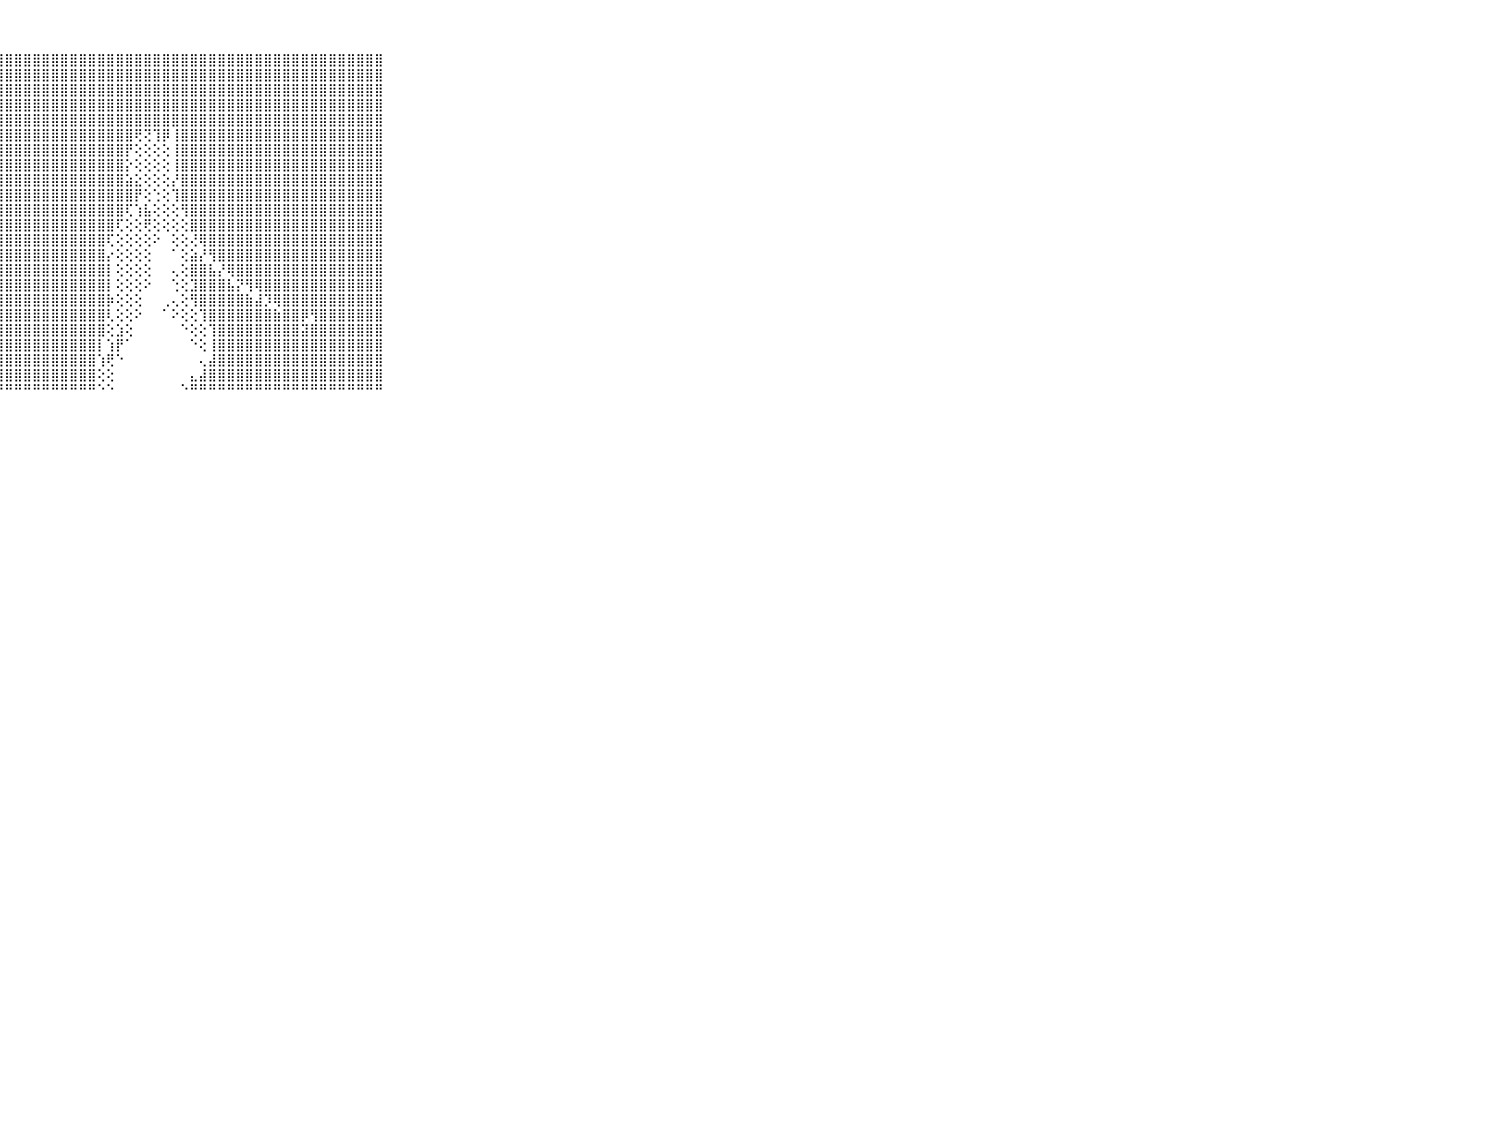

⠀⠀⠀⠀⠀⠀⠀⠀⠀⠀⠀⣿⣿⣿⣿⣿⣿⣿⣿⣿⣿⣿⣿⣿⣿⣿⣿⣿⣿⣿⣿⣿⣿⣿⣿⣿⣿⣿⣿⣿⣿⣿⣿⣿⣿⣿⣿⣿⣿⣿⣿⣿⣿⣿⣿⣿⣿⣿⣿⣿⣿⣿⣿⣿⣿⣿⣿⣿⣿⠀⠀⠀⠀⠀⠀⠀⠀⠀⠀⠀⠀
⠀⠀⠀⠀⠀⠀⠀⠀⠀⠀⠀⣿⣿⣿⣿⣿⣿⣿⣿⣿⣿⣿⣿⣿⣿⣿⣿⣿⣿⣿⣿⣿⣿⣿⣿⣿⣿⣿⣿⣿⣿⣿⣿⣿⣿⣿⣿⣿⣿⣿⣿⣿⣿⣿⣿⣿⣿⣿⣿⣿⣿⣿⣿⣿⣿⣿⣿⣿⣿⠀⠀⠀⠀⠀⠀⠀⠀⠀⠀⠀⠀
⠀⠀⠀⠀⠀⠀⠀⠀⠀⠀⠀⣿⣿⣿⣿⣿⣿⣿⣿⣿⣿⣿⣿⣿⣿⣿⣿⣿⣿⣿⣿⣿⣿⣿⣿⣿⣿⣿⣿⣿⣿⣿⣿⣿⣿⣿⣿⣿⣿⣿⣿⣿⣿⣿⣿⣿⣿⣿⣿⣿⣿⣿⣿⣿⣿⣿⣿⣿⣿⠀⠀⠀⠀⠀⠀⠀⠀⠀⠀⠀⠀
⠀⠀⠀⠀⠀⠀⠀⠀⠀⠀⠀⣿⣿⣿⣿⣿⣿⣿⣿⣿⣿⣿⣿⣿⣿⣿⣿⣿⣿⣿⣿⣿⣿⣿⣿⣿⣿⣿⣿⣿⣿⣿⣿⣿⣿⣿⣿⣿⣿⣿⣿⣿⣿⣿⣿⣿⣿⣿⣿⣿⣿⣿⣿⣿⣿⣿⣿⣿⣿⠀⠀⠀⠀⠀⠀⠀⠀⠀⠀⠀⠀
⠀⠀⠀⠀⠀⠀⠀⠀⠀⠀⠀⣿⣿⣿⣿⣿⣿⣿⣿⣿⣿⣿⣿⣿⣿⣿⣿⣿⣿⣿⣿⣿⣿⣿⣿⣿⣿⣿⣿⣿⣿⣿⣿⣿⣿⣿⣿⣿⣿⣿⣿⣿⣿⣿⣿⣿⣿⣿⣿⣿⣿⣿⣿⣿⣿⣿⣿⣿⣿⠀⠀⠀⠀⠀⠀⠀⠀⠀⠀⠀⠀
⠀⠀⠀⠀⠀⠀⠀⠀⠀⠀⠀⣿⣿⣿⣿⣿⣿⣿⣿⣿⣿⣿⣿⣿⣿⣿⣿⣿⣿⣿⣿⣿⣿⣿⣿⣿⣿⣿⣿⣿⣿⣿⢟⢝⢹⡿⢸⣿⣿⣿⣿⣿⣿⣿⣿⣿⣿⣿⣿⣿⣿⣿⣿⣿⣿⣿⣿⣿⣿⠀⠀⠀⠀⠀⠀⠀⠀⠀⠀⠀⠀
⠀⠀⠀⠀⠀⠀⠀⠀⠀⠀⠀⣿⣿⣿⣿⣿⣿⣿⣿⣿⣿⣿⣿⣿⣿⣿⣿⣿⣿⣿⣿⣿⣿⣿⣿⣿⣿⣿⣿⣿⣿⡟⢕⢕⢕⢕⢸⣿⣿⣿⣿⣿⣿⣿⣿⣿⣿⣿⣿⣿⣿⣿⣿⣿⣿⣿⣿⣿⣿⠀⠀⠀⠀⠀⠀⠀⠀⠀⠀⠀⠀
⠀⠀⠀⠀⠀⠀⠀⠀⠀⠀⠀⣿⣿⣿⣿⣿⣿⣿⣿⣿⣿⣿⣿⣿⣿⣿⣿⣿⣿⣿⣿⣿⣿⣿⣿⣿⣿⣿⣿⣿⣿⡕⢕⢕⢕⢕⢸⣿⣿⣿⣿⣿⣿⣿⣿⣿⣿⣿⣿⣿⣿⣿⣿⣿⣿⣿⣿⣿⣿⠀⠀⠀⠀⠀⠀⠀⠀⠀⠀⠀⠀
⠀⠀⠀⠀⠀⠀⠀⠀⠀⠀⠀⣿⣿⣿⣿⣿⣿⣿⣿⣿⣿⣿⣿⣿⣿⣿⣿⣿⣿⣿⣿⣿⣿⣿⣿⣿⣿⣿⣿⣿⣿⣵⣕⢕⢕⢕⡜⣿⣿⣿⣿⣿⣿⣿⣿⣿⣿⣿⣿⣿⣿⣿⣿⣿⣿⣿⣿⣿⣿⠀⠀⠀⠀⠀⠀⠀⠀⠀⠀⠀⠀
⠀⠀⠀⠀⠀⠀⠀⠀⠀⠀⠀⣿⣿⣿⣿⣿⣿⣿⣿⣿⣿⣿⣿⣿⣿⣿⣿⣿⣿⣿⣿⣿⣿⣿⣿⣿⣿⣿⣿⣿⣿⣿⡟⢕⢑⢕⢹⣿⣿⣿⣿⣿⣿⣿⣿⣿⣿⣿⣿⣿⣿⣿⣿⣿⣿⣿⣿⣿⣿⠀⠀⠀⠀⠀⠀⠀⠀⠀⠀⠀⠀
⠀⠀⠀⠀⠀⠀⠀⠀⠀⠀⠀⣿⣿⣿⣿⣿⣿⣿⣿⣿⣿⣿⣿⣿⣿⣿⣿⣿⣿⣿⣿⣿⣿⣿⣿⣿⣿⣿⣿⣿⣿⢏⢱⣧⢕⢕⢕⢻⣿⣿⣿⣿⣿⣿⣿⣿⣿⣿⣿⣿⣿⣿⣿⣿⣿⣿⣿⣿⣿⠀⠀⠀⠀⠀⠀⠀⠀⠀⠀⠀⠀
⠀⠀⠀⠀⠀⠀⠀⠀⠀⠀⠀⣿⣿⣿⣿⣿⣿⣿⣿⣿⣿⣿⣿⣿⣿⣿⣿⣿⣿⣿⣿⣿⣿⣿⣿⣿⣿⣿⣿⣿⢏⢕⢕⢟⢕⢕⢕⢕⣿⣿⣿⣿⣿⣿⣿⣿⣿⣿⣿⣿⣿⣿⣿⣿⣿⣿⣿⣿⣿⠀⠀⠀⠀⠀⠀⠀⠀⠀⠀⠀⠀
⠀⠀⠀⠀⠀⠀⠀⠀⠀⠀⠀⣿⣿⣿⣿⣿⣿⣿⣿⣿⣿⣿⣿⣿⣿⣿⣿⣿⣿⣿⣿⣿⣿⣿⣿⣿⣿⣿⣿⢏⢕⢕⢕⢕⠕⠀⢕⢕⢜⢿⣿⣿⣿⣿⣿⣿⣿⣿⣿⣿⣿⣿⣿⣿⣿⣿⣿⣿⣿⠀⠀⠀⠀⠀⠀⠀⠀⠀⠀⠀⠀
⠀⠀⠀⠀⠀⠀⠀⠀⠀⠀⠀⣿⣿⣿⣿⣿⣿⣿⣿⣿⣿⣿⣿⣿⣿⣿⣿⣿⣿⣿⣿⣿⣿⣿⣿⣿⣿⣿⣿⡔⢕⢕⢕⢕⠀⠀⠁⢕⣵⡜⢻⣿⣿⣿⣿⣿⣿⣿⣿⣿⣿⣿⣿⣿⣿⣿⣿⣿⣿⠀⠀⠀⠀⠀⠀⠀⠀⠀⠀⠀⠀
⠀⠀⠀⠀⠀⠀⠀⠀⠀⠀⠀⣿⣿⣿⣿⣿⣿⣿⣿⣿⣿⣿⣿⣿⣿⣿⣿⣿⣿⣿⣿⣿⣿⣿⣿⣿⣿⣿⣿⡇⢕⢕⢕⢕⠀⠀⢄⢕⣿⣿⣧⡜⢿⣿⣿⣿⣿⣿⣿⣿⣿⣿⣿⣿⣿⣿⣿⣿⣿⠀⠀⠀⠀⠀⠀⠀⠀⠀⠀⠀⠀
⠀⠀⠀⠀⠀⠀⠀⠀⠀⠀⠀⣿⣿⣿⣿⣿⣿⣿⣿⣿⣿⣿⣿⣿⣿⣿⣿⣿⣿⣿⣿⣿⣿⣿⣿⣿⣿⣿⣿⡇⢕⢕⢕⠕⠀⠀⢑⢕⣹⣿⣿⣿⣧⡝⢻⢿⣿⣿⣿⣿⣿⣿⣿⣿⣿⣿⣿⣿⣿⠀⠀⠀⠀⠀⠀⠀⠀⠀⠀⠀⠀
⠀⠀⠀⠀⠀⠀⠀⠀⠀⠀⠀⣿⣿⣿⣿⣿⣿⣿⣿⣿⣿⣿⣿⣿⣿⣿⣿⣿⣿⣿⣿⣿⣿⣿⣿⣿⣿⣿⣿⡷⢕⢕⢕⠀⠀⢀⢄⢕⢻⣿⣿⣿⣿⣿⣷⣼⡹⢿⣿⣿⣿⣿⣿⣿⣿⣿⣿⣿⣿⠀⠀⠀⠀⠀⠀⠀⠀⠀⠀⠀⠀
⠀⠀⠀⠀⠀⠀⠀⠀⠀⠀⠀⣿⣿⣿⣿⣿⣿⣿⣿⣿⣿⣿⣿⣿⣿⣿⣿⣿⣿⣿⣿⣿⣿⣿⣿⣿⣿⣿⣿⢇⢕⢕⠕⠀⠀⠁⠕⢕⢕⢹⣿⣿⣿⣿⣿⣿⣿⣷⣿⣿⡿⢻⣿⣿⣿⣿⣿⣿⣿⠀⠀⠀⠀⠀⠀⠀⠀⠀⠀⠀⠀
⠀⠀⠀⠀⠀⠀⠀⠀⠀⠀⠀⣿⣿⣿⣿⣿⣿⣿⣿⣿⣿⣿⣿⣿⣿⣿⣿⣿⣿⣿⣿⣿⣿⣿⣿⣿⣿⣿⣿⢕⣱⢕⠀⠀⠀⠀⠀⠑⢕⢕⢹⣿⣿⣿⣿⣿⣿⣿⣿⣿⣽⣿⣿⣿⣿⣿⣿⣿⣿⠀⠀⠀⠀⠀⠀⠀⠀⠀⠀⠀⠀
⠀⠀⠀⠀⠀⠀⠀⠀⠀⠀⠀⣿⣿⣿⣿⣿⣿⣿⣿⣿⣿⣿⣿⣿⣿⣿⣿⣿⣿⣿⣿⣿⣿⣿⣿⣿⣿⣿⡇⢱⡟⠁⠀⠀⠀⠀⠀⠀⠑⢕⢸⣿⣿⣿⣿⣿⣿⣿⣿⣿⣿⣿⣿⣿⣿⣿⣿⣿⣿⠀⠀⠀⠀⠀⠀⠀⠀⠀⠀⠀⠀
⠀⠀⠀⠀⠀⠀⠀⠀⠀⠀⠀⣿⣿⣿⣿⣿⣿⣿⣿⣿⣿⣿⣿⣿⣿⣿⣿⣿⣿⣿⣿⣿⣿⣿⣿⣿⣿⣿⢱⢟⠑⠀⠀⠀⠀⠀⠀⠀⠀⢄⣼⣿⣿⣿⣿⣿⣿⣿⣿⣿⣿⣿⣿⣿⣿⣿⣿⣿⣿⠀⠀⠀⠀⠀⠀⠀⠀⠀⠀⠀⠀
⠀⠀⠀⠀⠀⠀⠀⠀⠀⠀⠀⣿⣿⣿⣿⣿⣿⣿⣿⣿⣿⣿⣿⣿⣿⣿⣿⣿⣿⣿⣿⣿⣿⣿⣿⣿⣿⣿⢕⢕⠀⠀⠀⠀⠀⠀⠀⠀⣄⣼⣿⣿⣿⣿⣿⣿⣿⣿⣿⣿⣿⣿⣿⣿⣿⣿⣿⣿⣿⠀⠀⠀⠀⠀⠀⠀⠀⠀⠀⠀⠀
⠀⠀⠀⠀⠀⠀⠀⠀⠀⠀⠀⠛⠛⠛⠛⠛⠛⠛⠛⠛⠛⠛⠛⠛⠛⠛⠛⠛⠛⠛⠛⠛⠛⠛⠛⠛⠛⠛⠑⠑⠀⠀⠀⠀⠀⠀⠀⠑⠛⠛⠛⠛⠛⠛⠛⠛⠛⠛⠛⠛⠛⠛⠛⠛⠛⠛⠛⠛⠛⠀⠀⠀⠀⠀⠀⠀⠀⠀⠀⠀⠀